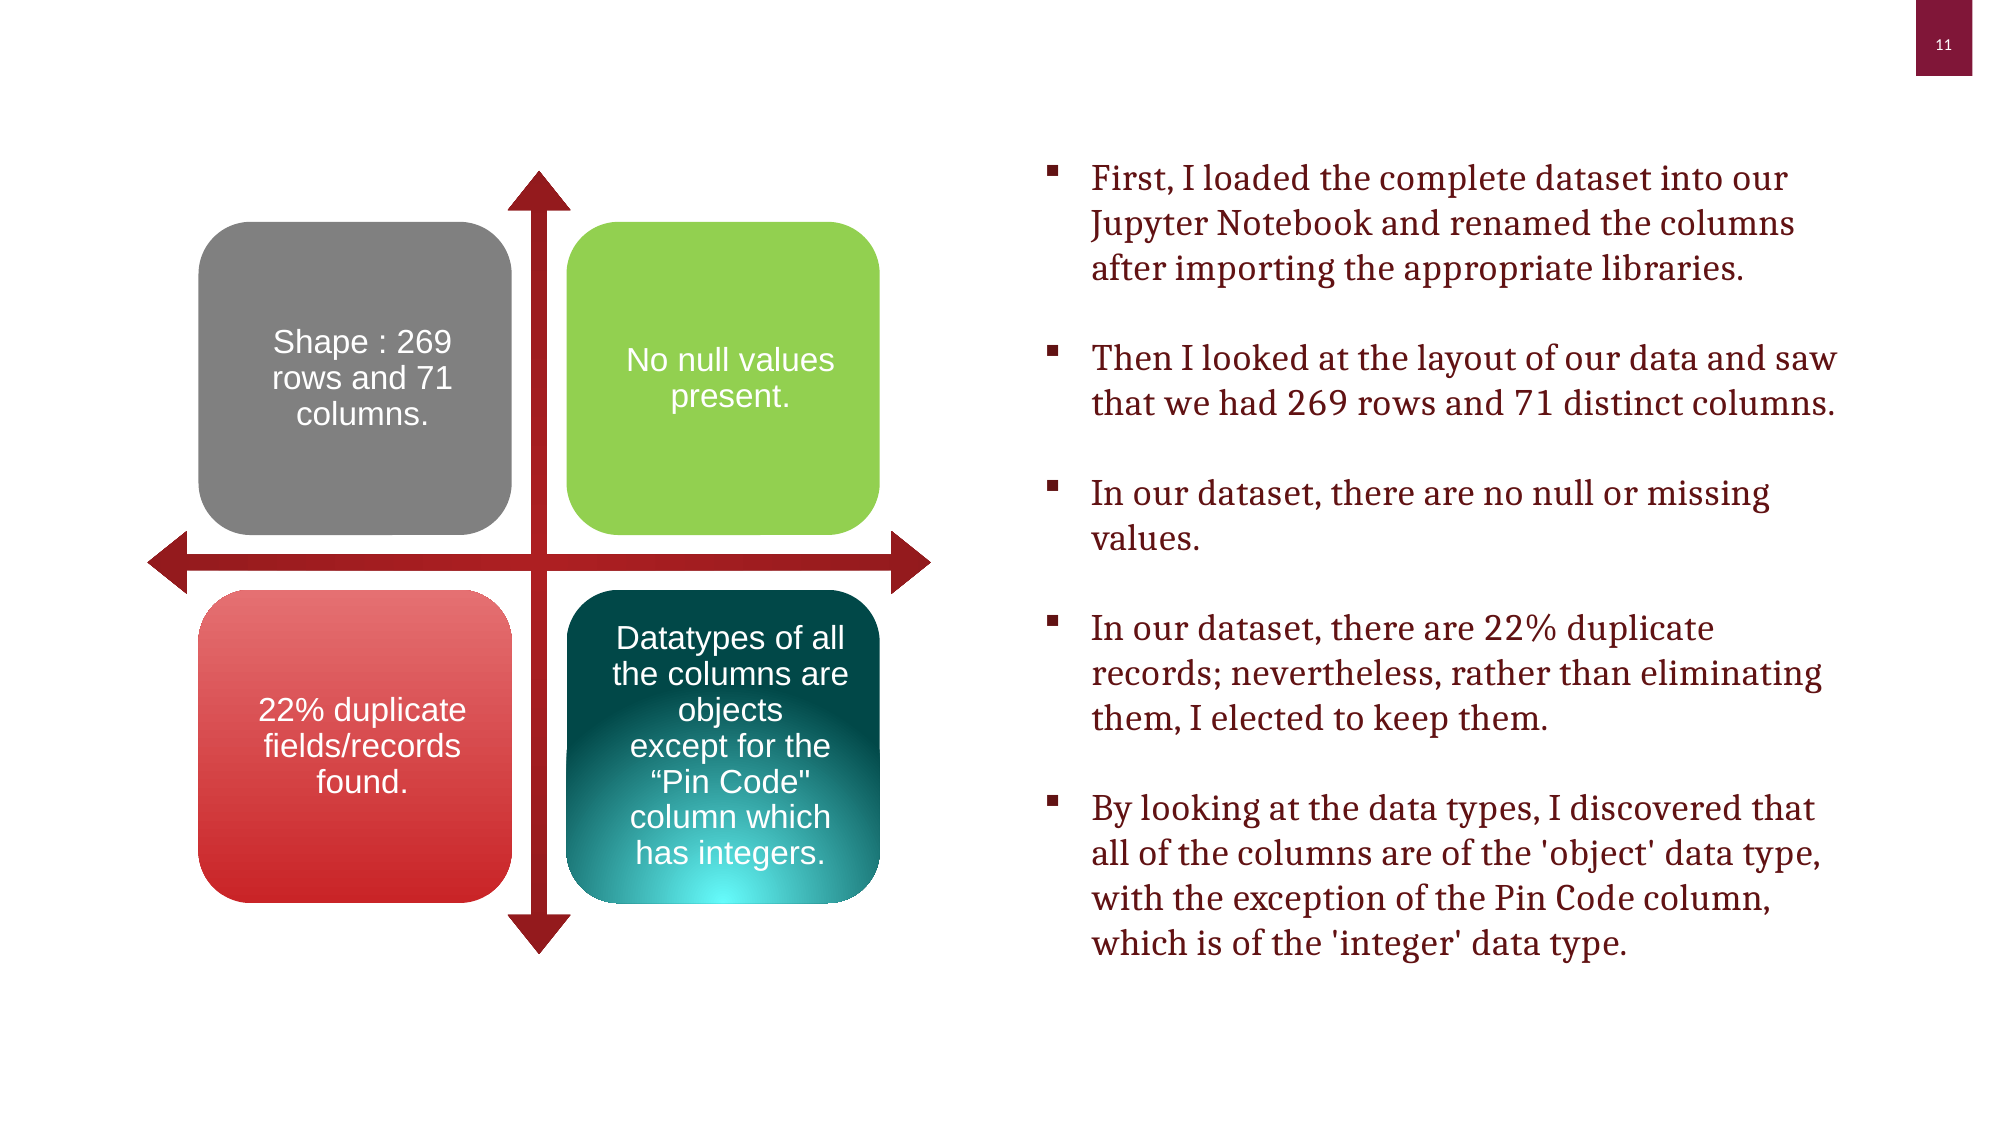

First, I loaded the complete dataset into our Jupyter Notebook and renamed the columns after importing the appropriate libraries.

Then I looked at the layout of our data and saw that we had 269 rows and 71 distinct columns.

In our dataset, there are no null or missing values.

In our dataset, there are 22% duplicate records; nevertheless, rather than eliminating them, I elected to keep them.

By looking at the data types, I discovered that all of the columns are of the 'object' data type, with the exception of the Pin Code column, which is of the 'integer' data type.
Shape : 269 rows and 71 columns.
No null values present.
22% duplicate fields/records found.
Datatypes of all the columns are objects except for the “Pin Code" column which has integers.